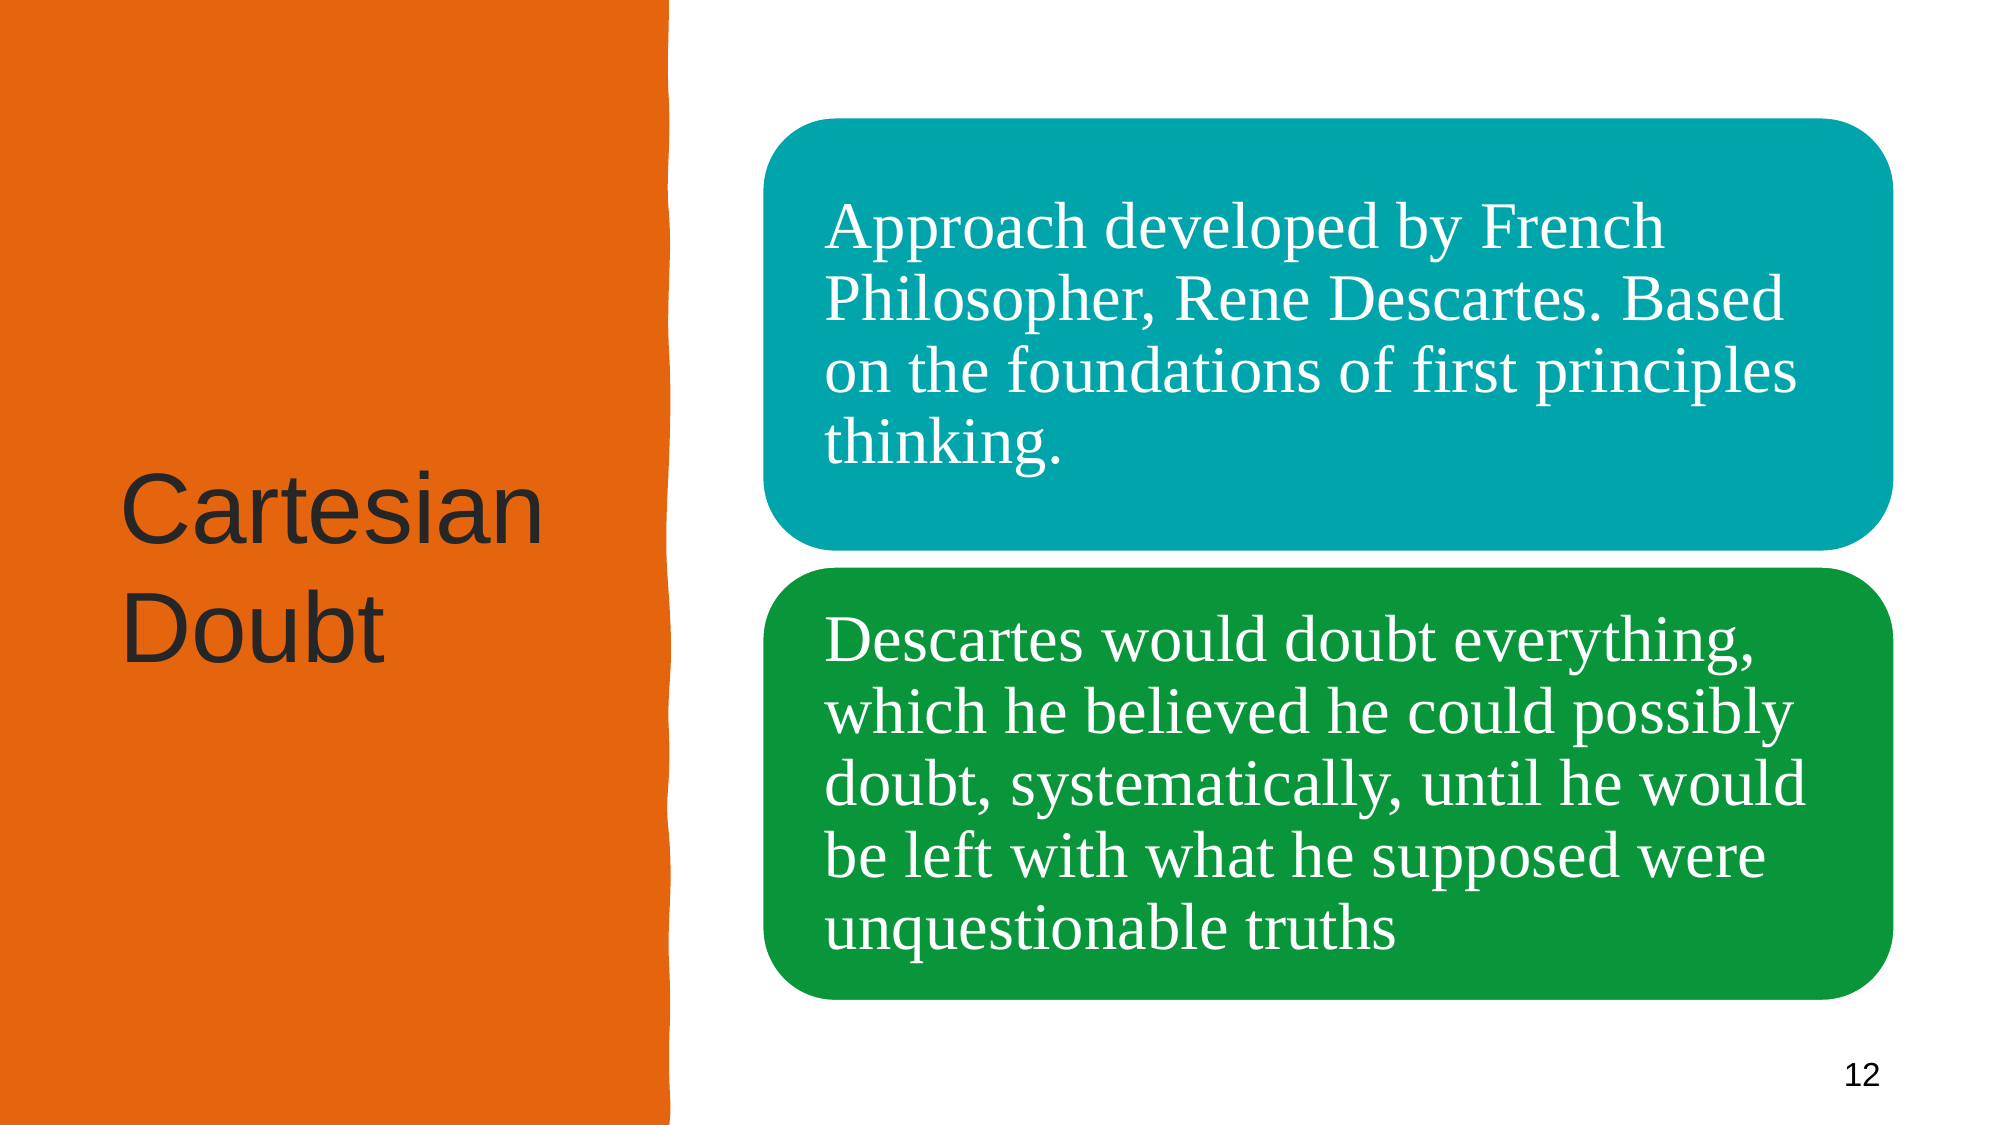

Approach developed by French Philosopher, Rene Descartes. Based on the foundations of first principles thinking.
Descartes would doubt everything, which he believed he could possibly doubt, systematically, until he would be left with what he supposed were unquestionable truths
# Cartesian Doubt
12